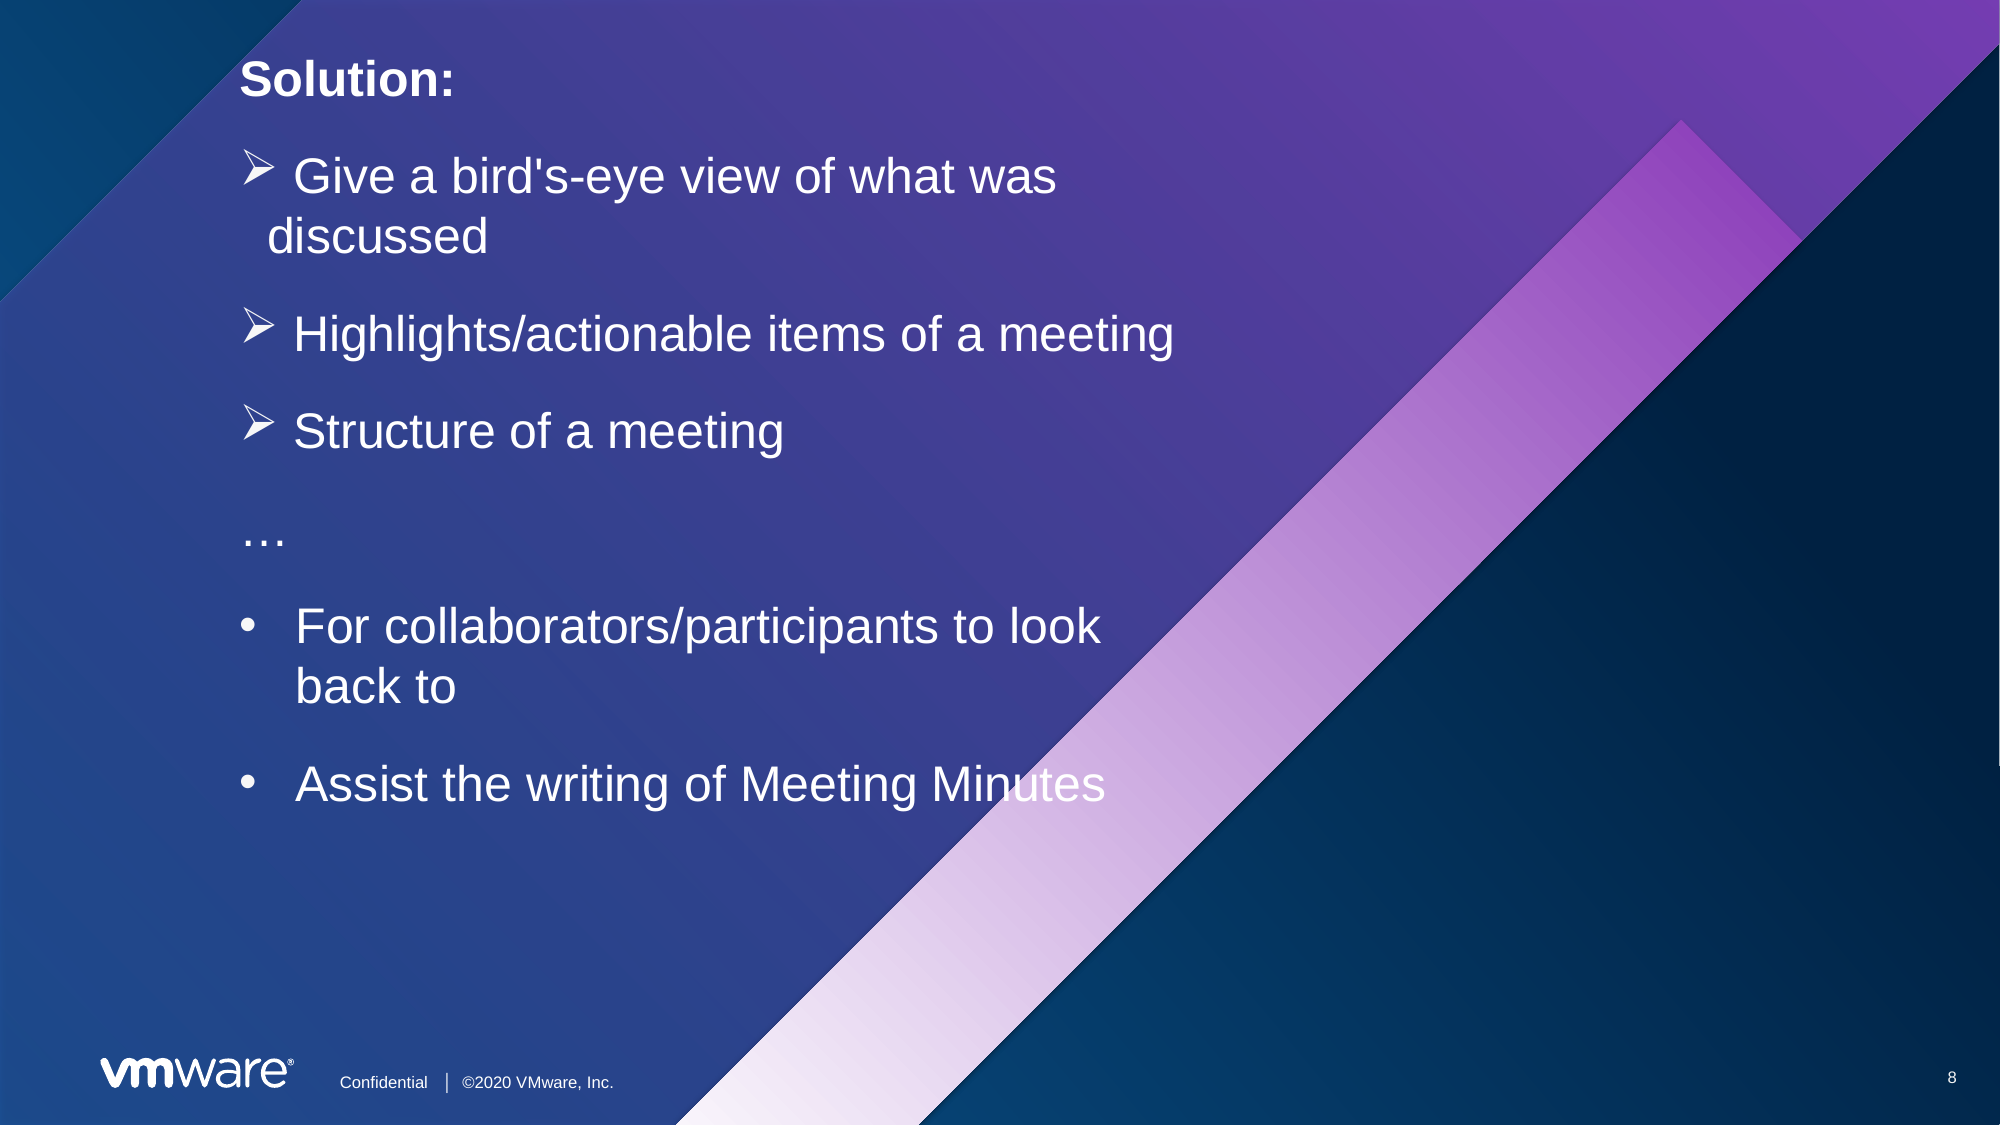

Solution:
 Give a bird's-eye view of what was discussed
 Highlights/actionable items of a meeting
 Structure of a meeting
…
For collaborators/participants to look back to
Assist the writing of Meeting Minutes